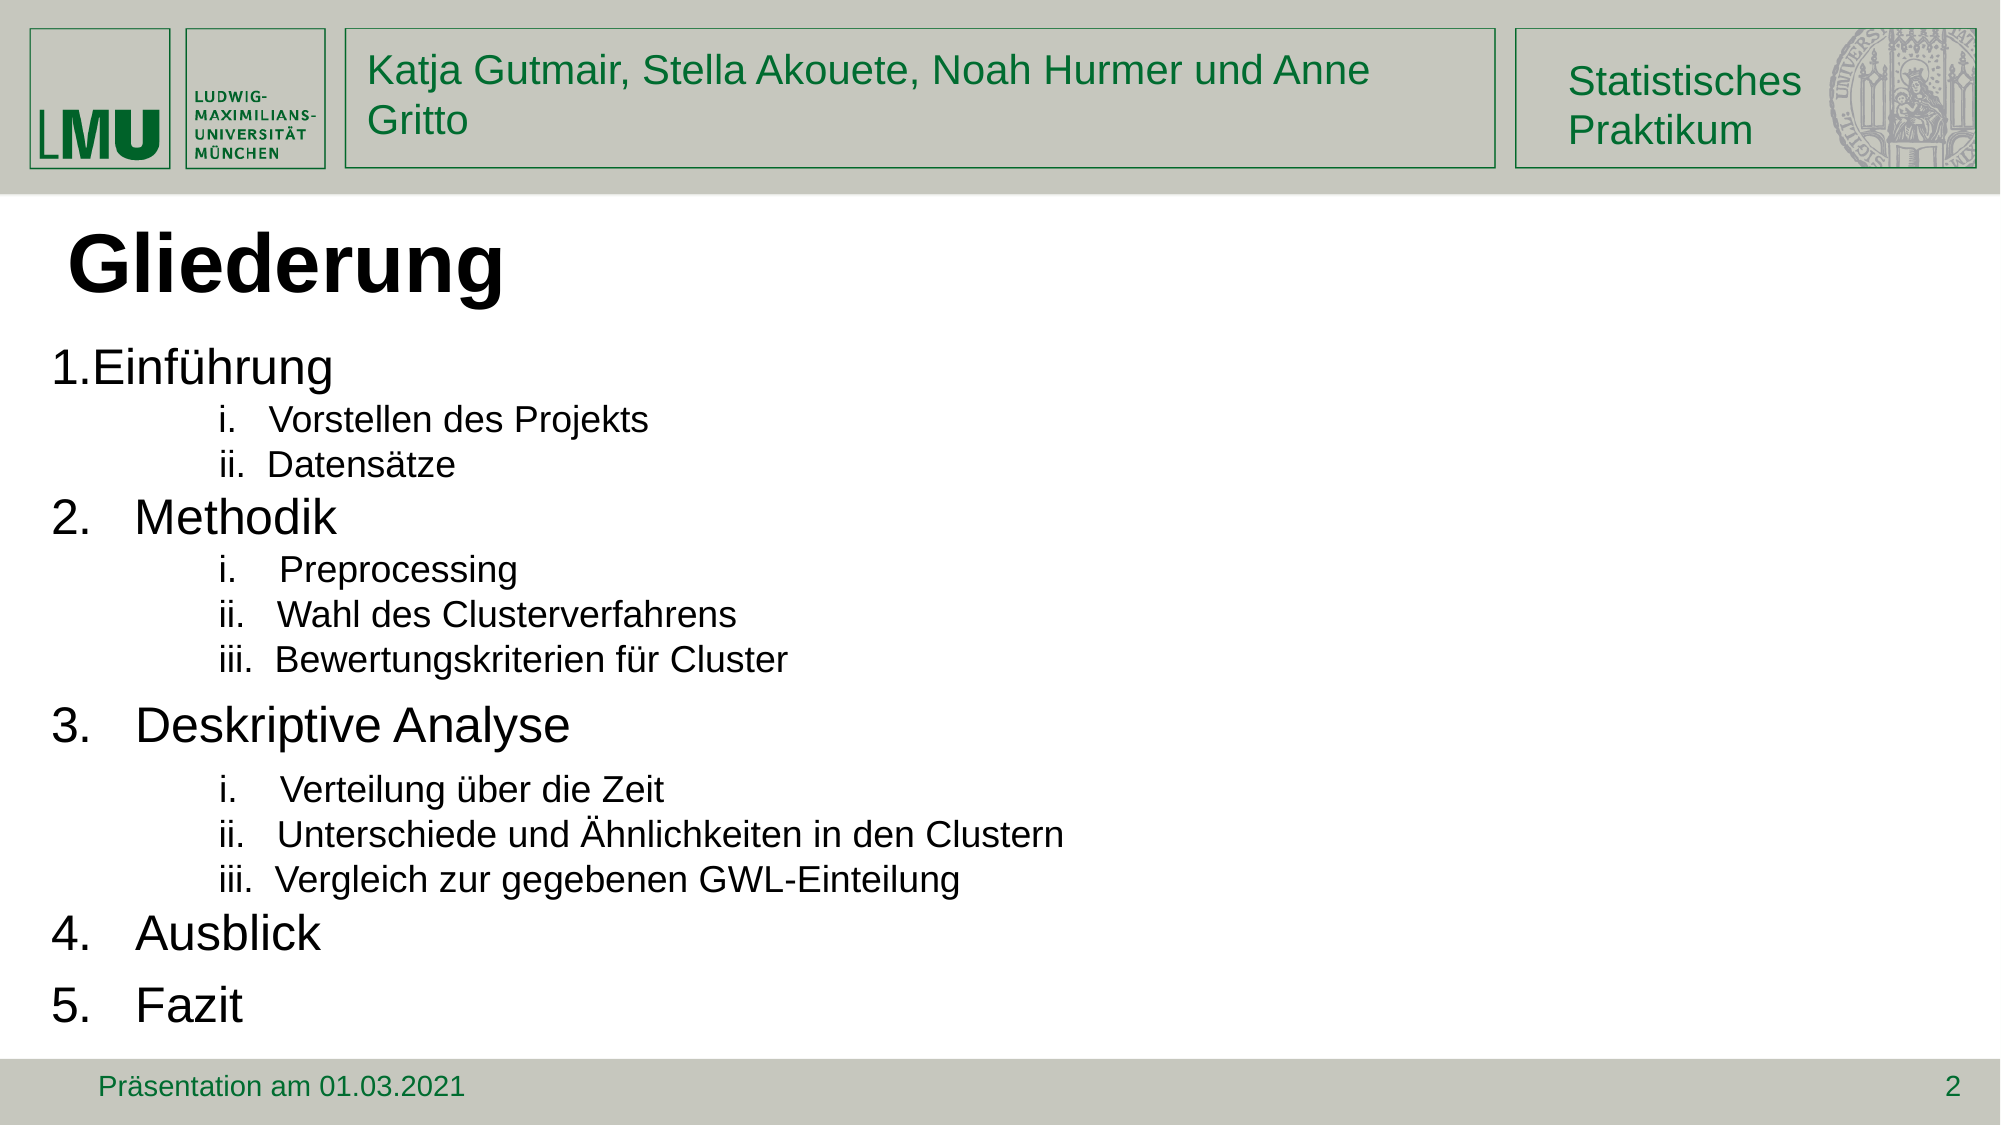

Statistisches
Praktikum
Katja Gutmair, Stella Akouete, Noah Hurmer und Anne Gritto
Gliederung
Einführung
                i.   Vorstellen des Projekts
                ii.  Datensätze
2.   Methodik
                i.    Preprocessing
                ii.   Wahl des Clusterverfahrens
                iii.  Bewertungskriterien für Cluster
Deskriptive Analyse
                i.    Verteilung über die Zeit
                ii.   Unterschiede und Ähnlichkeiten in den Clustern
                iii.  Vergleich zur gegebenen GWL-Einteilung
Ausblick
Fazit
Präsentation am 01.03.2021
2